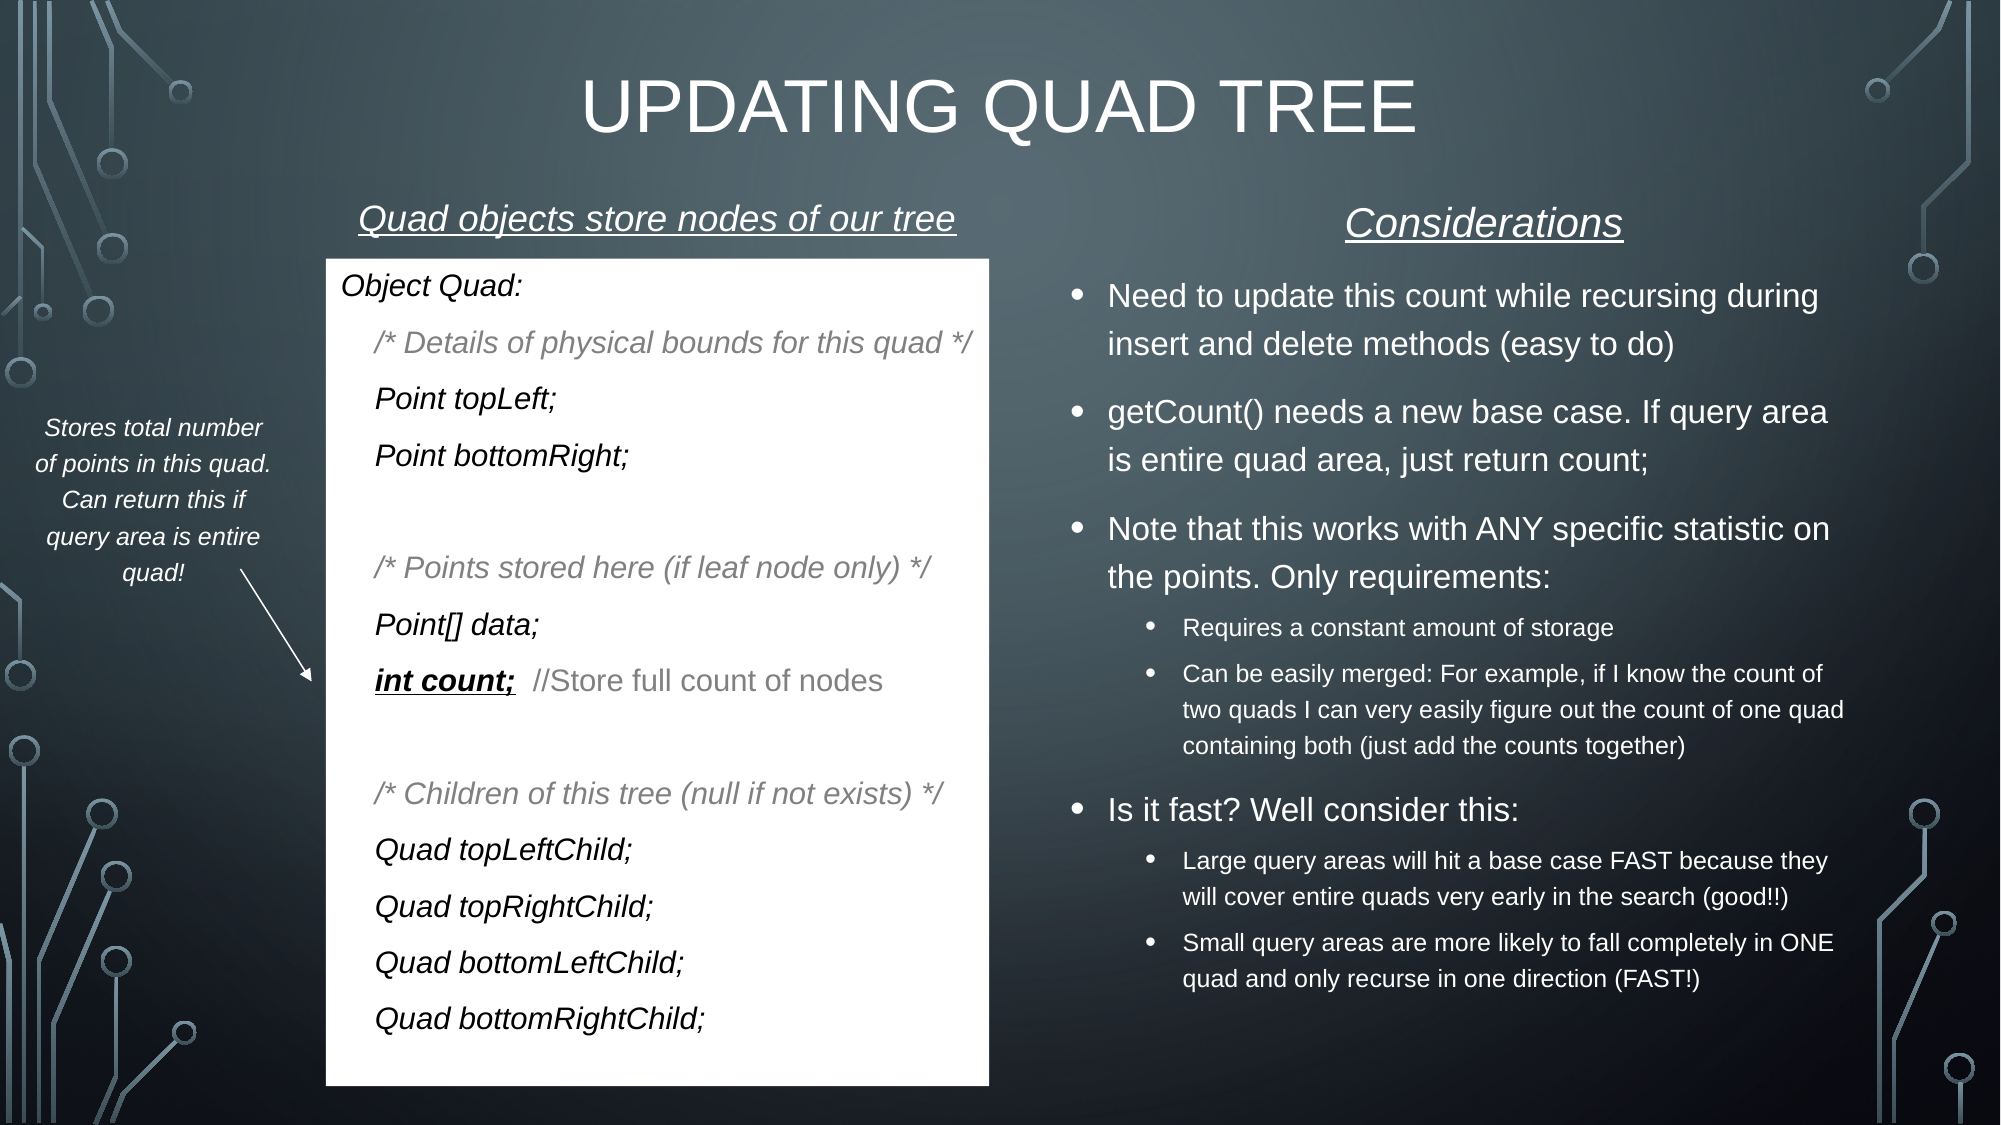

# Updating Quad Tree
Quad objects store nodes of our tree
Considerations
Object Quad:
    /* Details of physical bounds for this quad */
    Point topLeft;
    Point bottomRight;

    /* Points stored here (if leaf node only) */
    Point[] data;
    int count;  //Store full count of nodes

    /* Children of this tree (null if not exists) */
    Quad topLeftChild;
    Quad topRightChild;
    Quad bottomLeftChild;
    Quad bottomRightChild;
Need to update this count while recursing during insert and delete methods (easy to do)
getCount() needs a new base case. If query area is entire quad area, just return count;
Note that this works with ANY specific statistic on the points. Only requirements:
Requires a constant amount of storage
Can be easily merged: For example, if I know the count of two quads I can very easily figure out the count of one quad containing both (just add the counts together)
Is it fast? Well consider this:
Large query areas will hit a base case FAST because they will cover entire quads very early in the search (good!!)
Small query areas are more likely to fall completely in ONE quad and only recurse in one direction (FAST!)
Stores total number of points in this quad. Can return this if query area is entire quad!